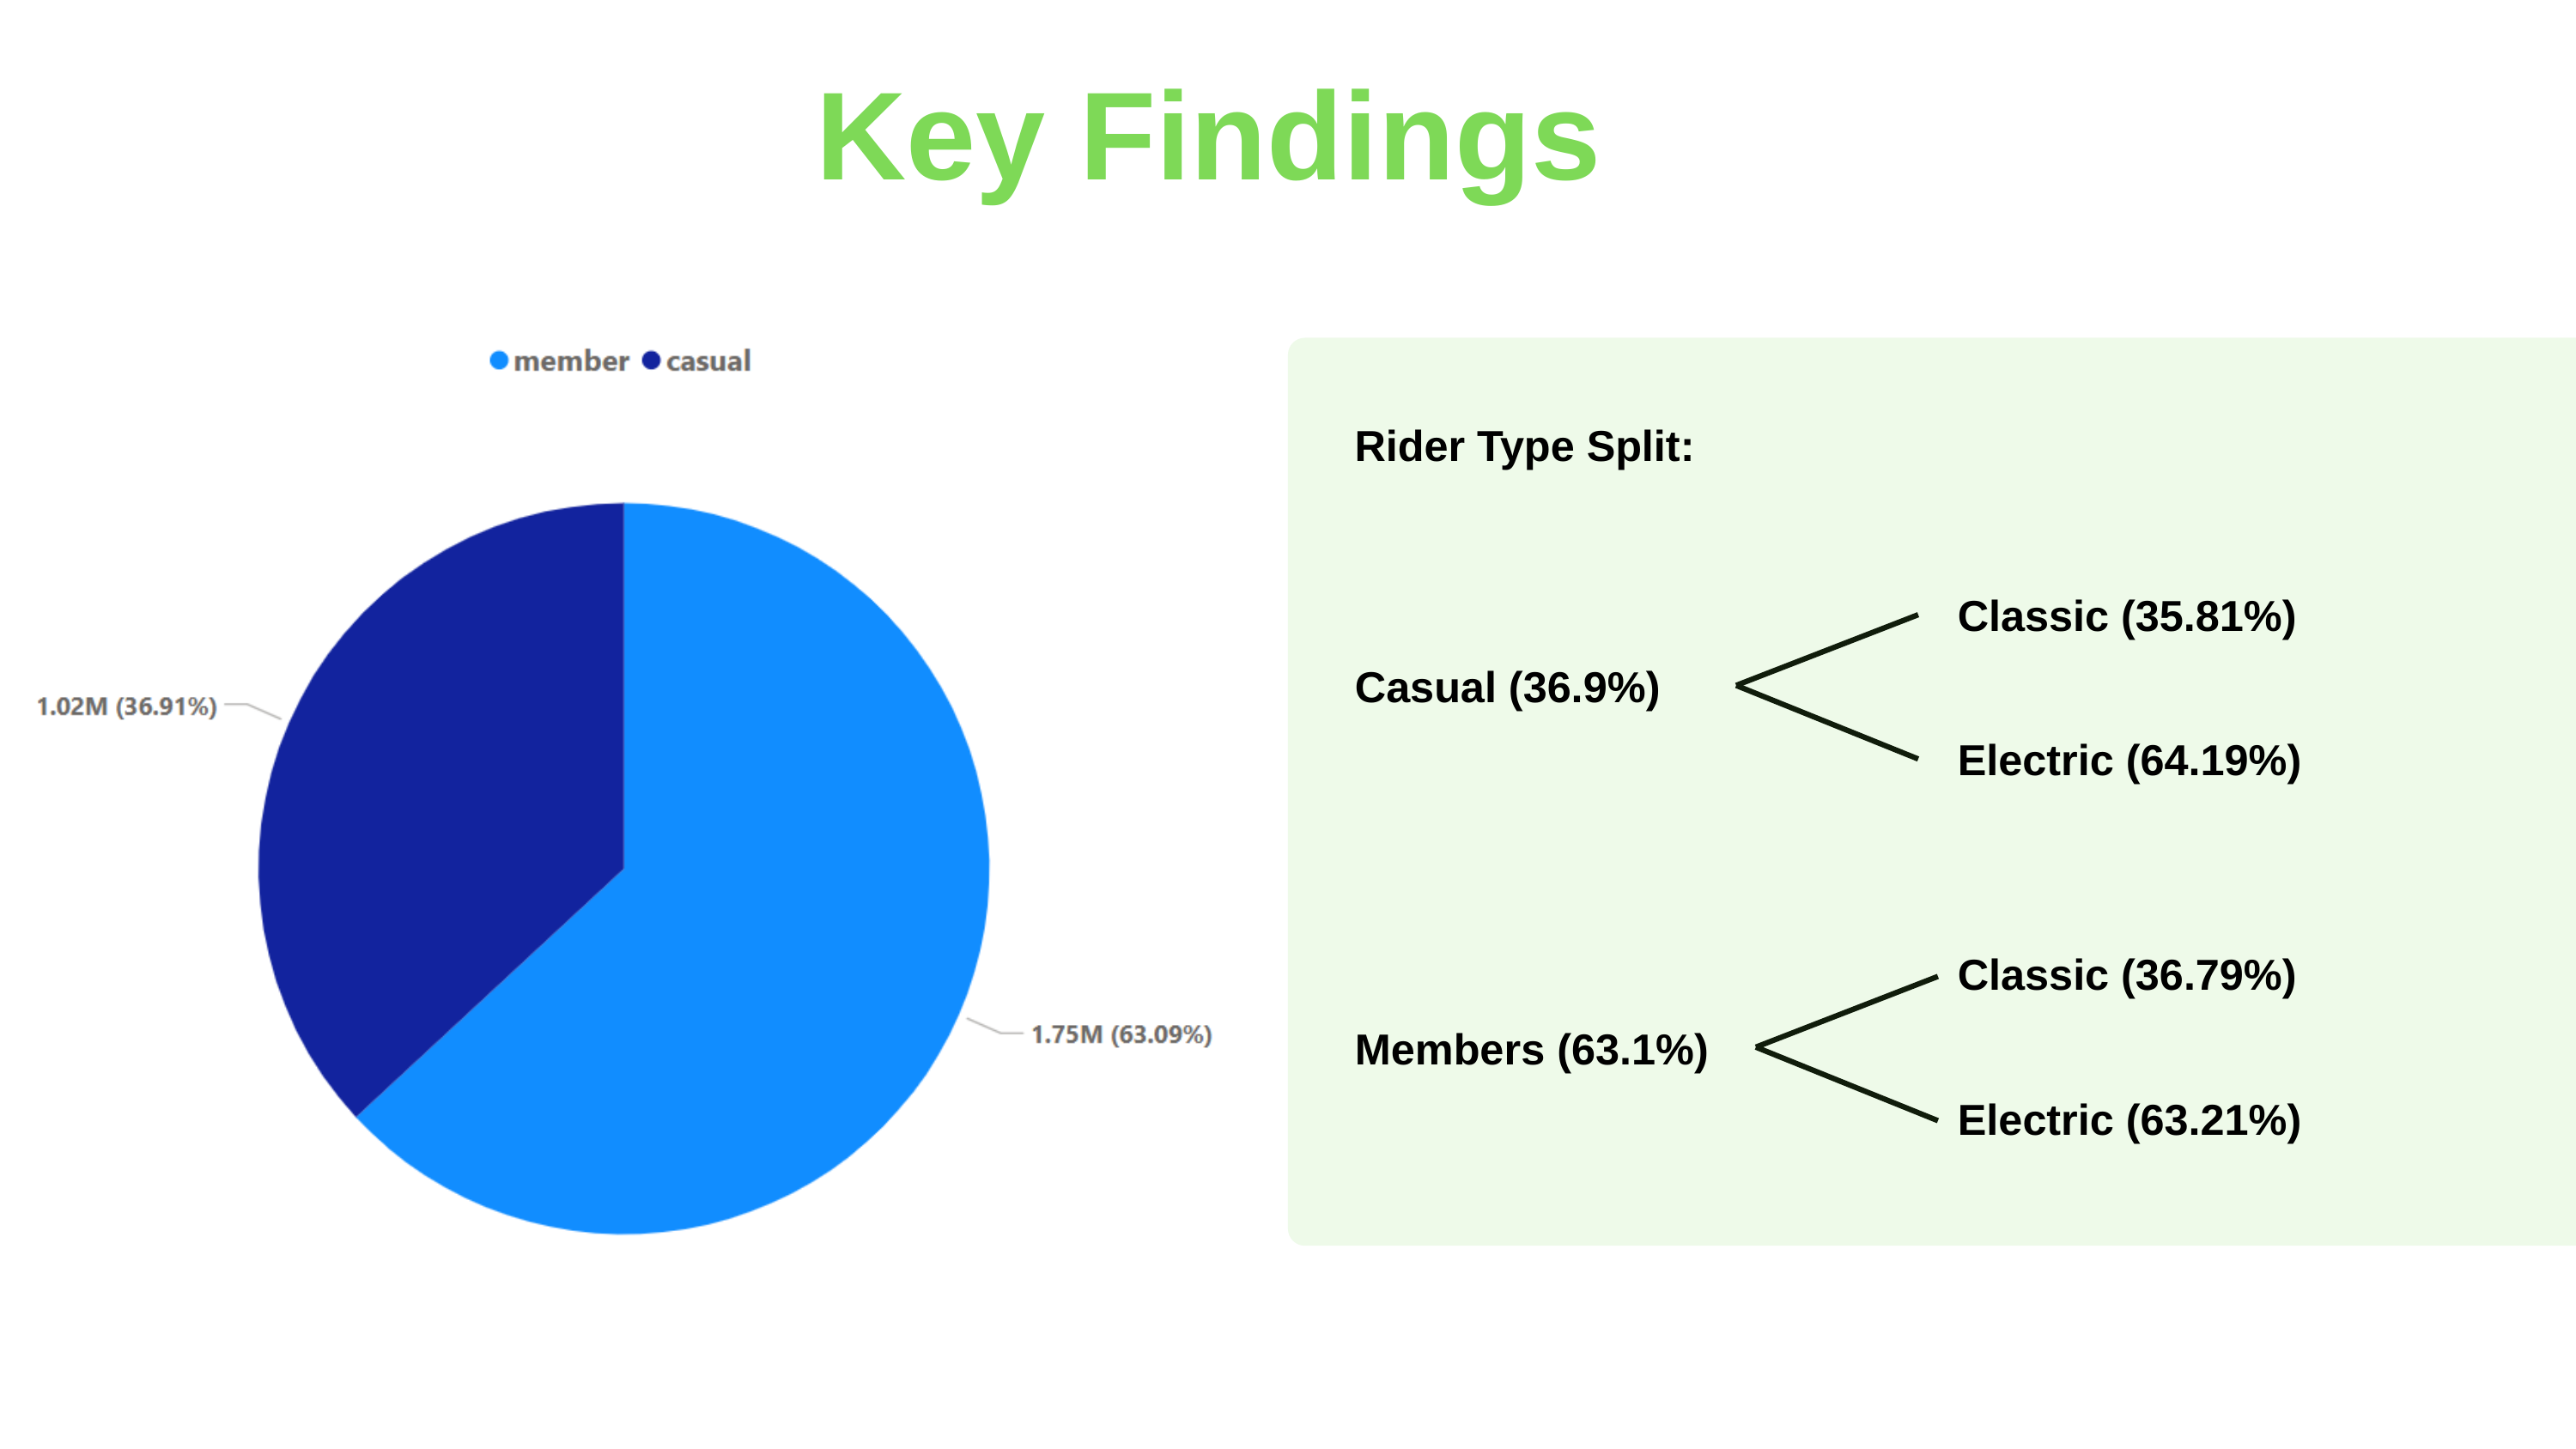

Key Findings

Rider Type Split:
Classic (35.81%)

Casual (36.9%)

Electric (64.19%)
Classic (36.79%)

Members (63.1%)

Electric (63.21%)